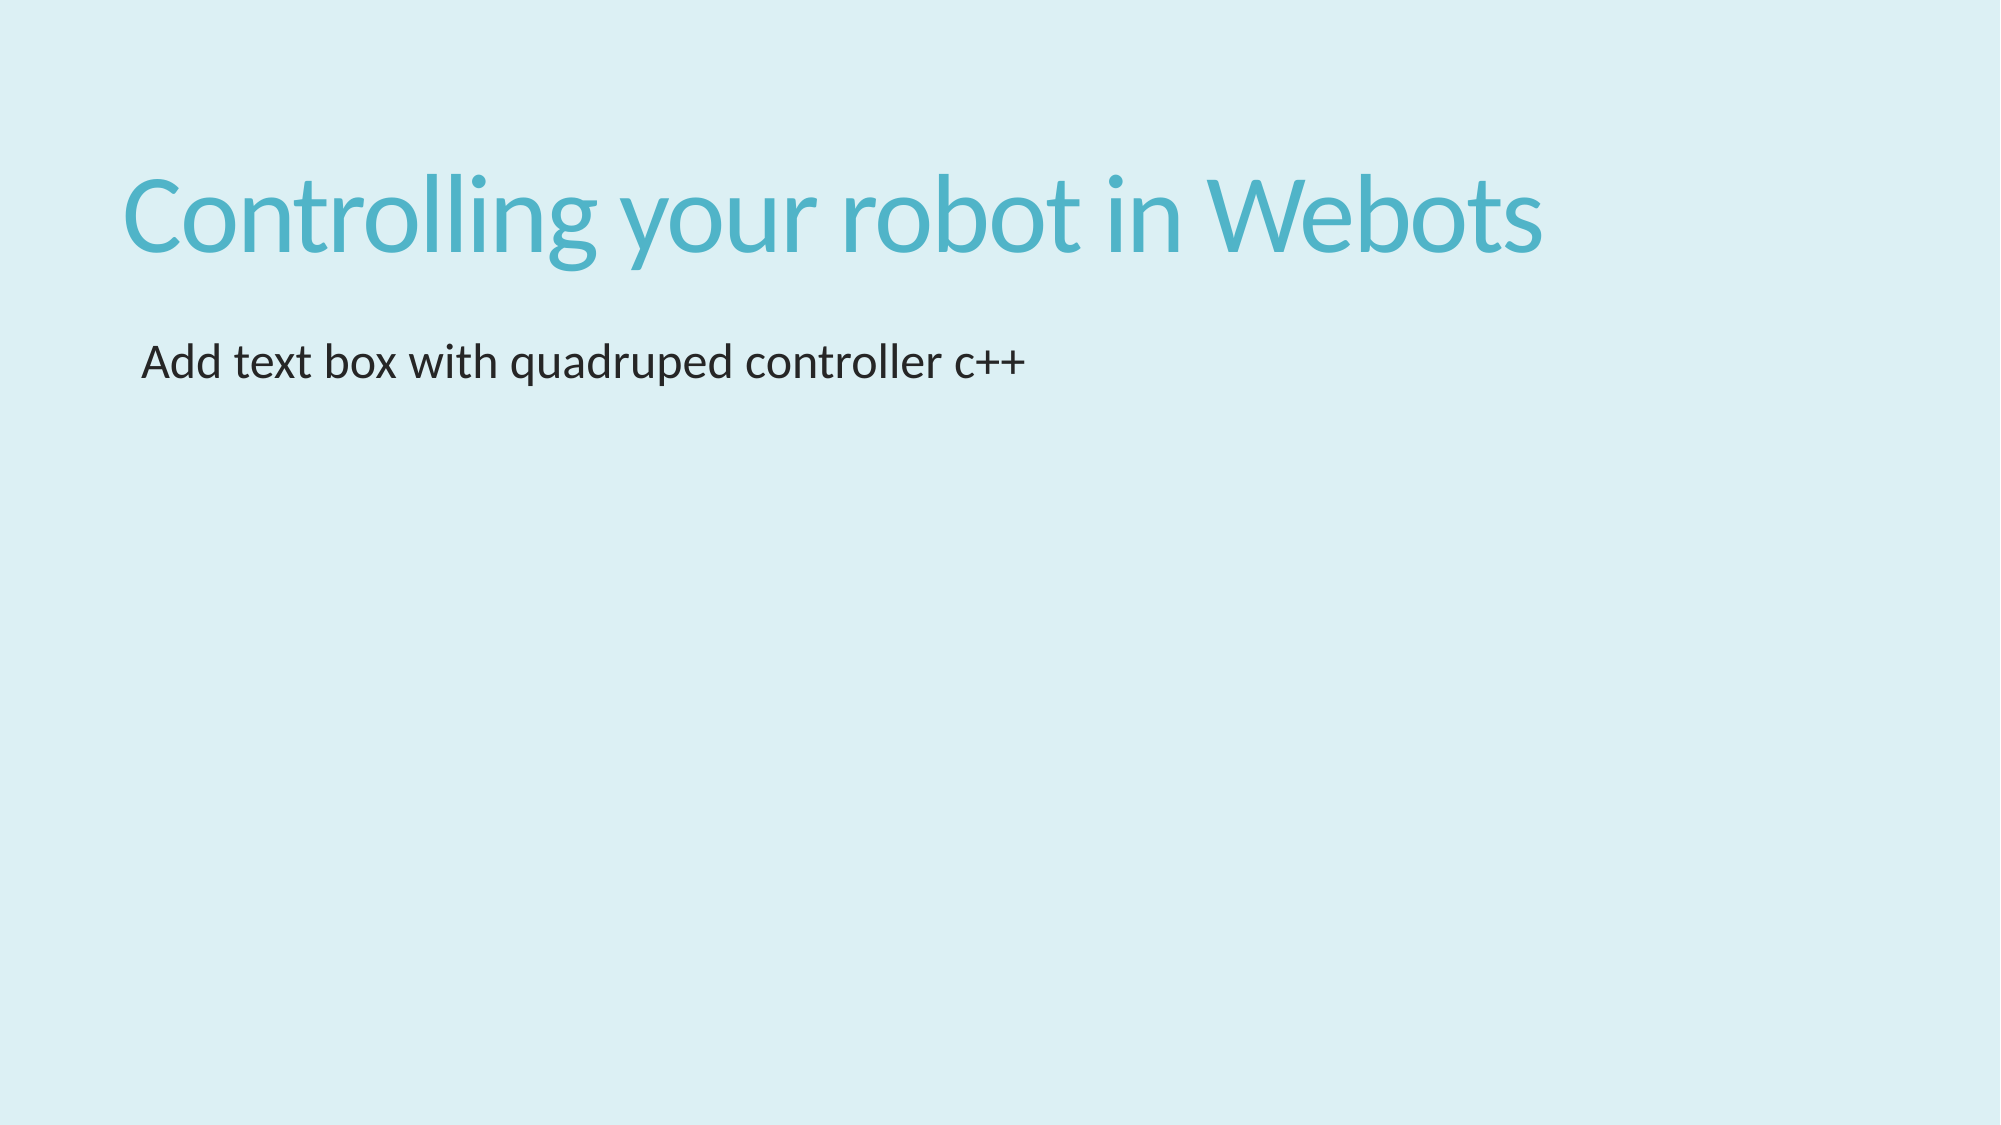

# Controlling your robot in Webots
Add text box with quadruped controller c++